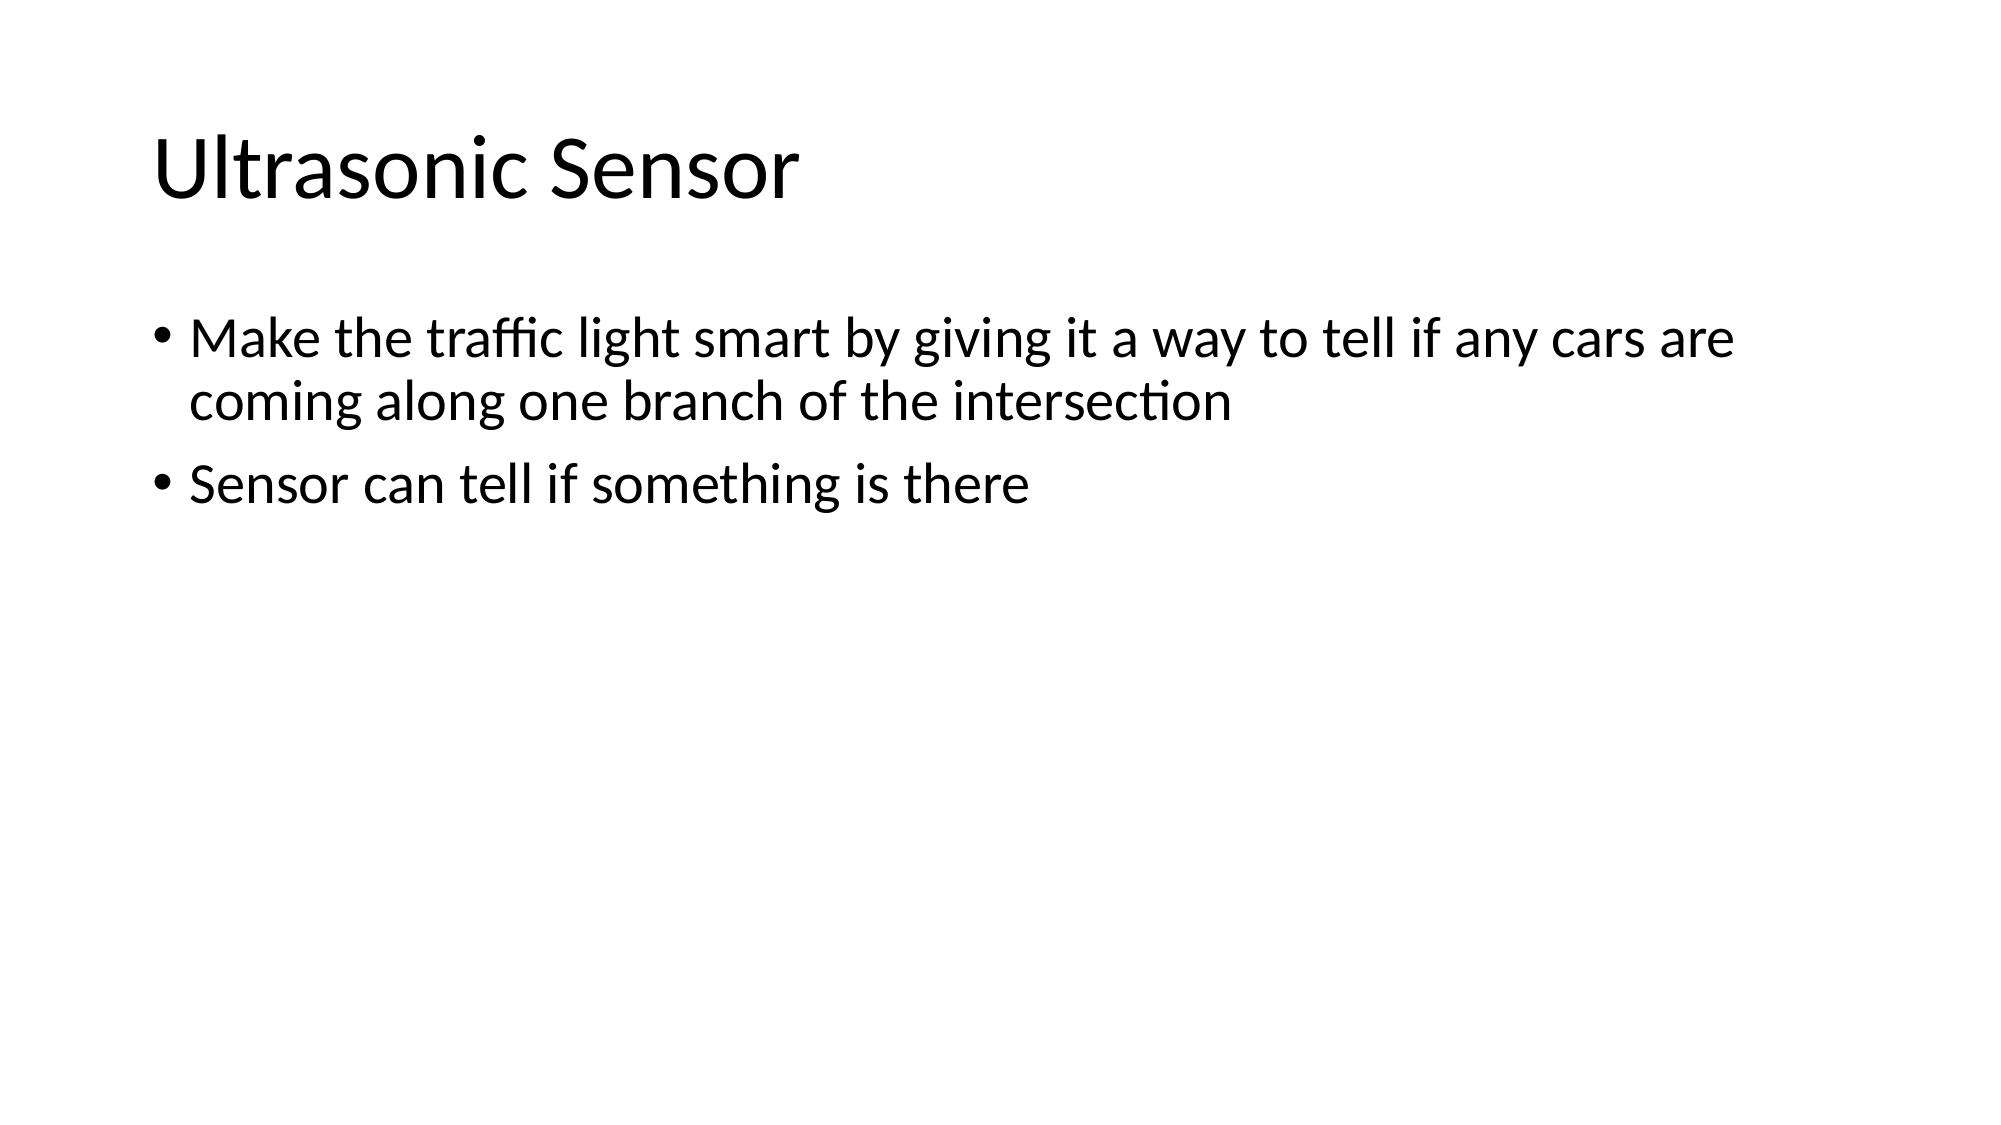

# Ultrasonic Sensor
Make the traffic light smart by giving it a way to tell if any cars are coming along one branch of the intersection
Sensor can tell if something is there